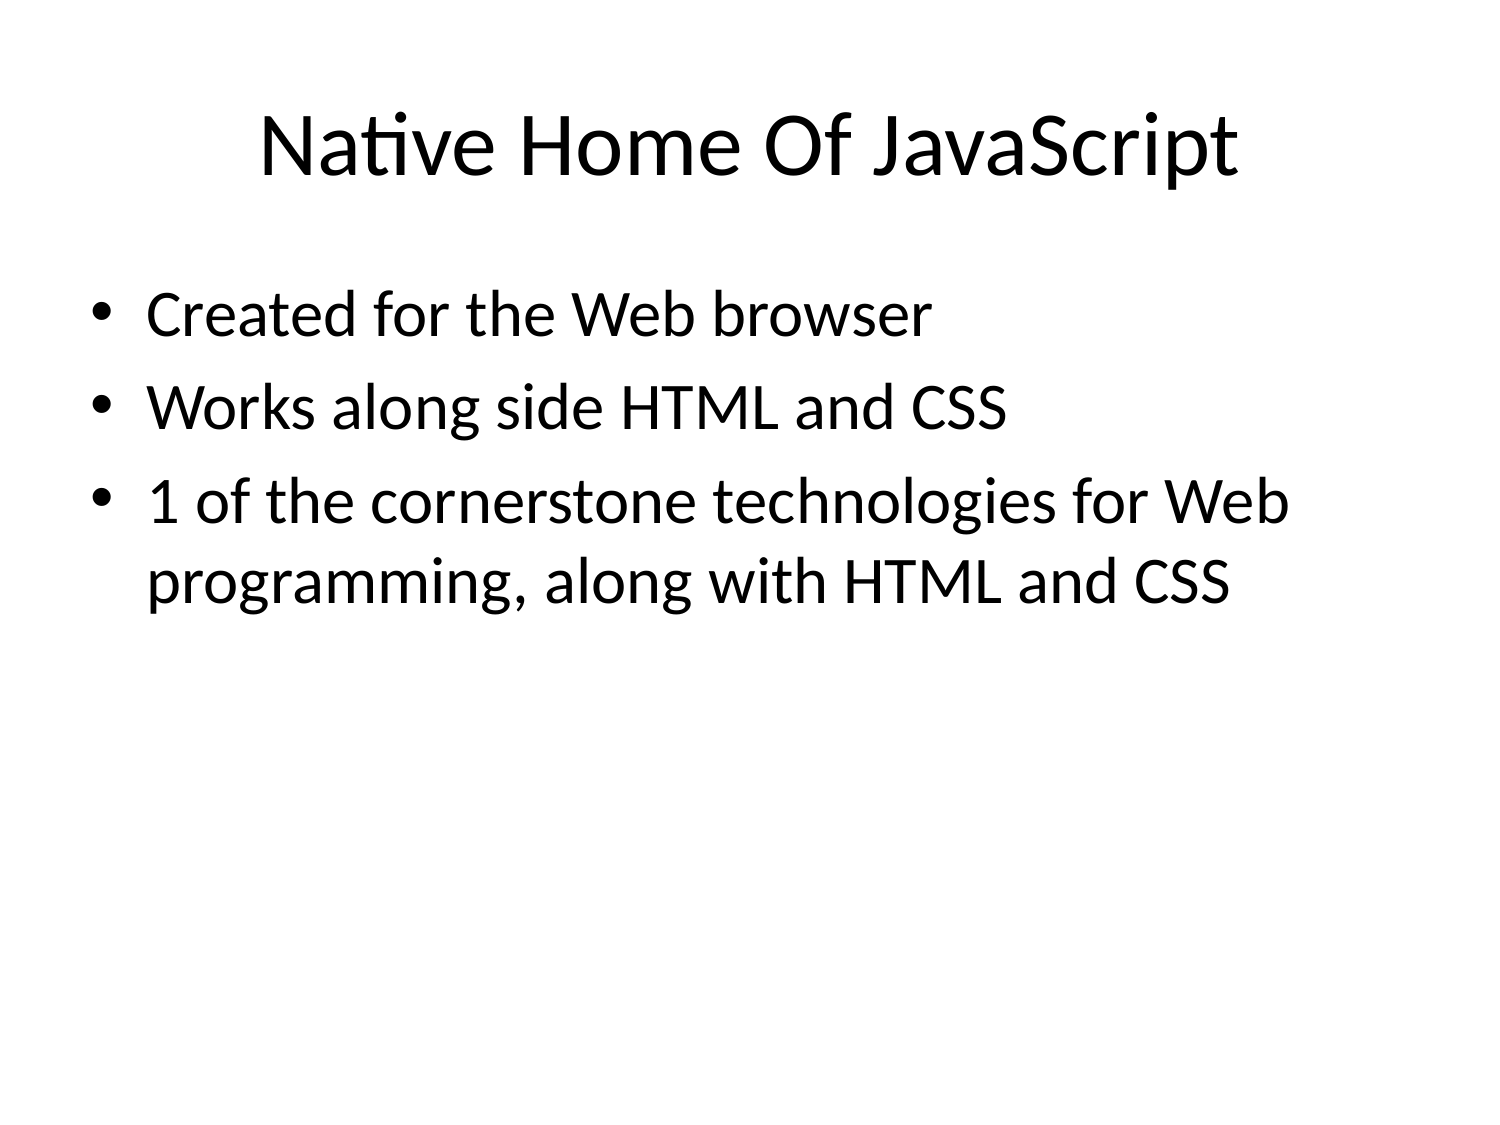

# Native Home Of JavaScript
Created for the Web browser
Works along side HTML and CSS
1 of the cornerstone technologies for Web programming, along with HTML and CSS